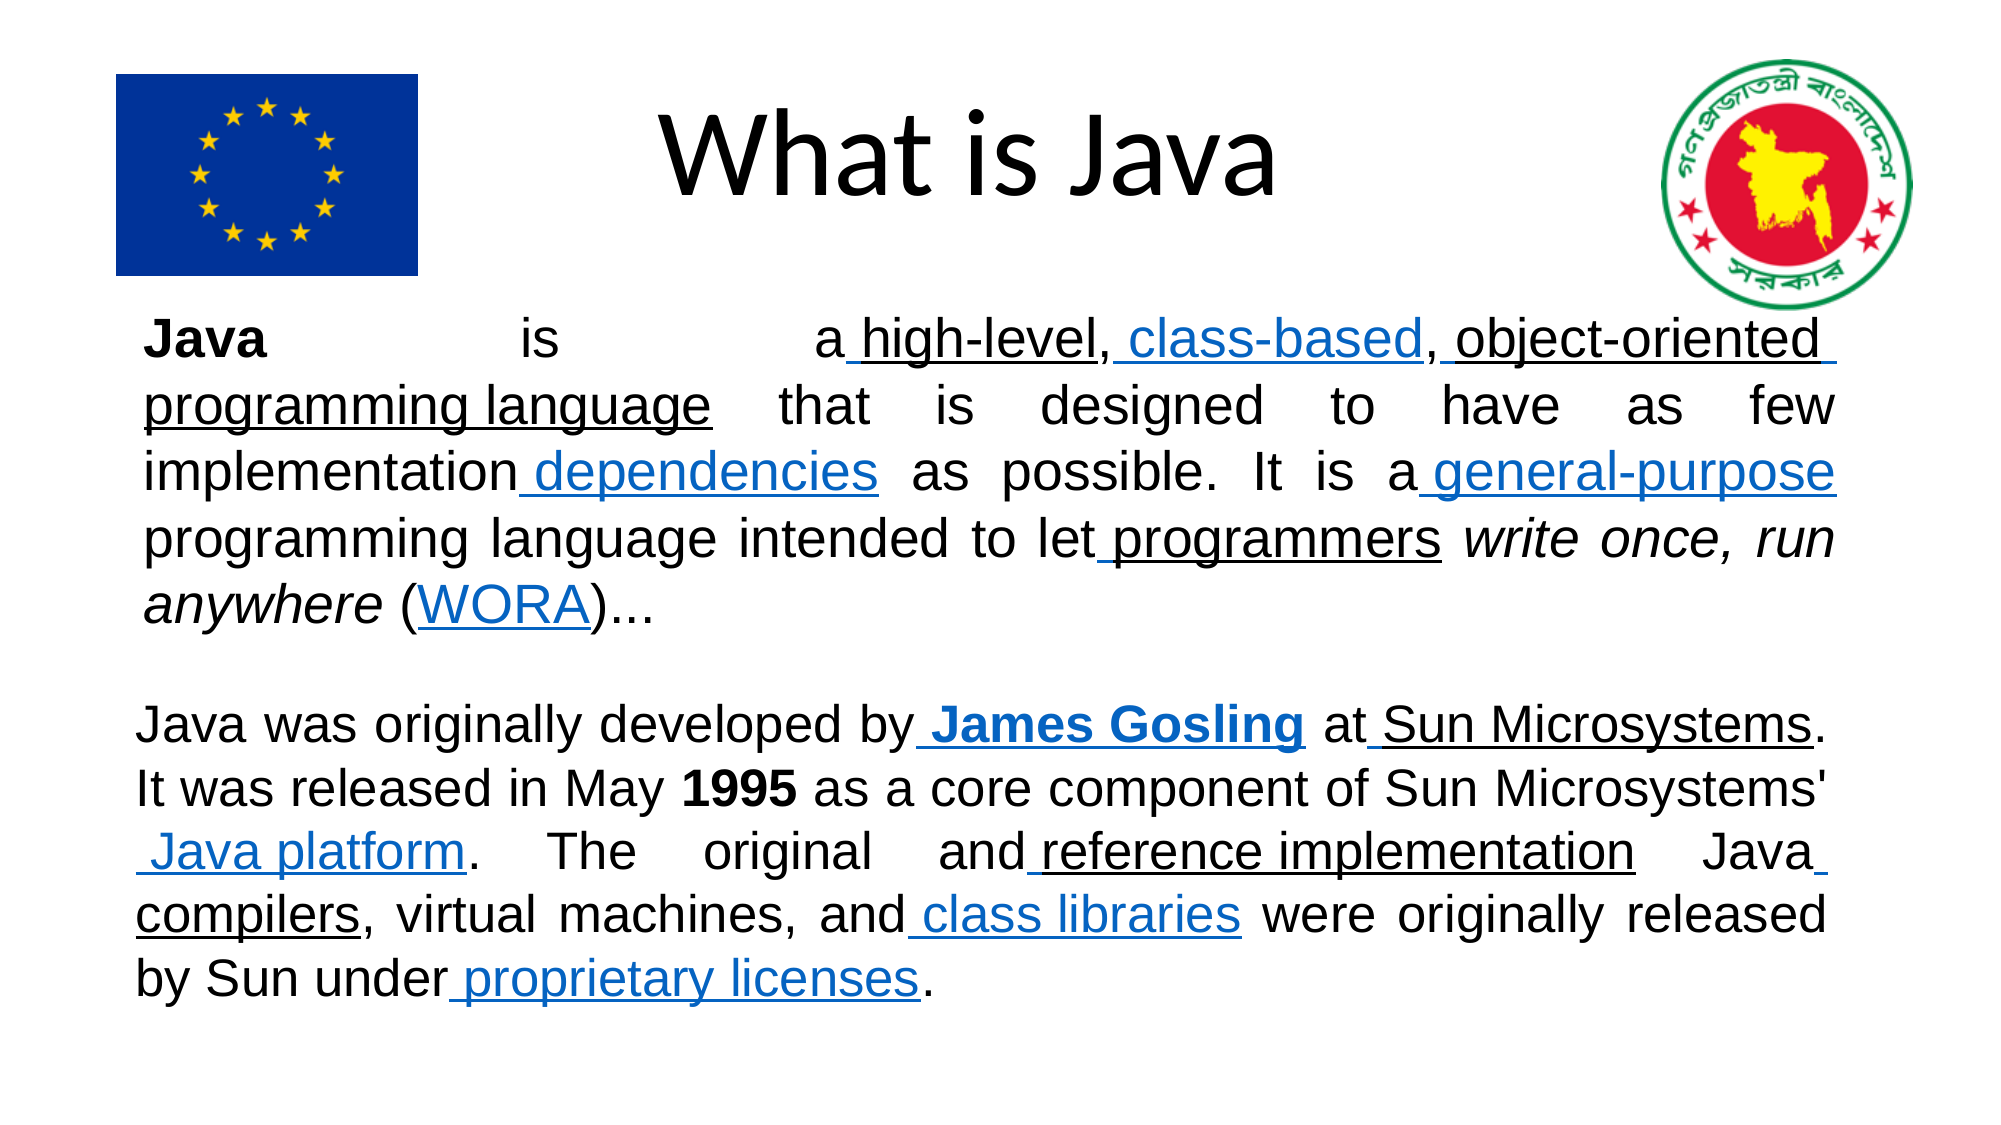

# What is Java
Java is a high-level, class-based, object-oriented programming language that is designed to have as few implementation dependencies as possible. It is a general-purpose programming language intended to let programmers write once, run anywhere (WORA)...
Java was originally developed by James Gosling at Sun Microsystems. It was released in May 1995 as a core component of Sun Microsystems' Java platform. The original and reference implementation Java compilers, virtual machines, and class libraries were originally released by Sun under proprietary licenses.